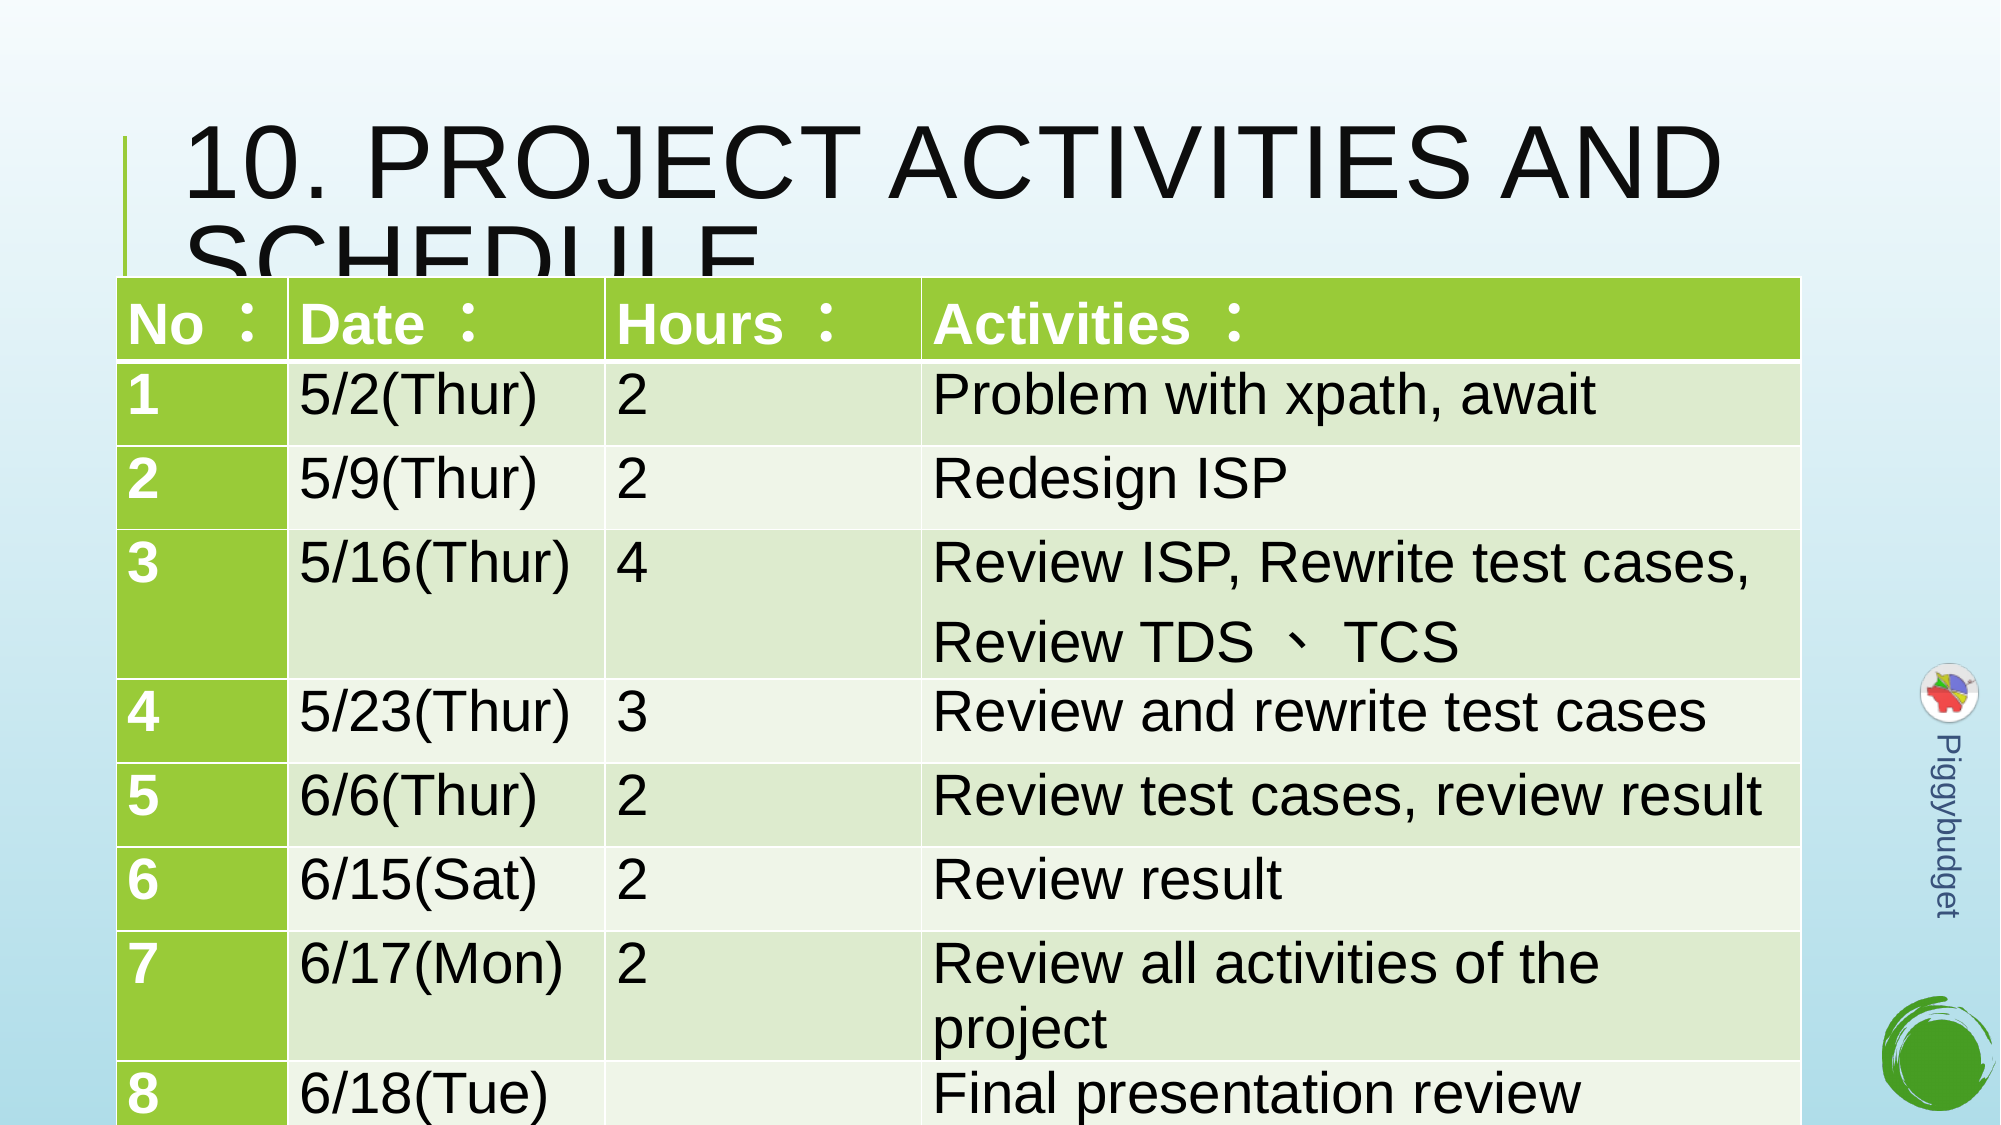

# 10. Project activities and Schedule
| No： | Date： | Hours： | Activities： |
| --- | --- | --- | --- |
| 1 | 5/2(Thur) | 2 | Problem with xpath, await |
| 2 | 5/9(Thur) | 2 | Redesign ISP |
| 3 | 5/16(Thur) | 4 | Review ISP, Rewrite test cases, Review TDS、TCS |
| 4 | 5/23(Thur) | 3 | Review and rewrite test cases |
| 5 | 6/6(Thur) | 2 | Review test cases, review result |
| 6 | 6/15(Sat) | 2 | Review result |
| 7 | 6/17(Mon) | 2 | Review all activities of the project |
| 8 | 6/18(Tue) |  | Final presentation review |
27